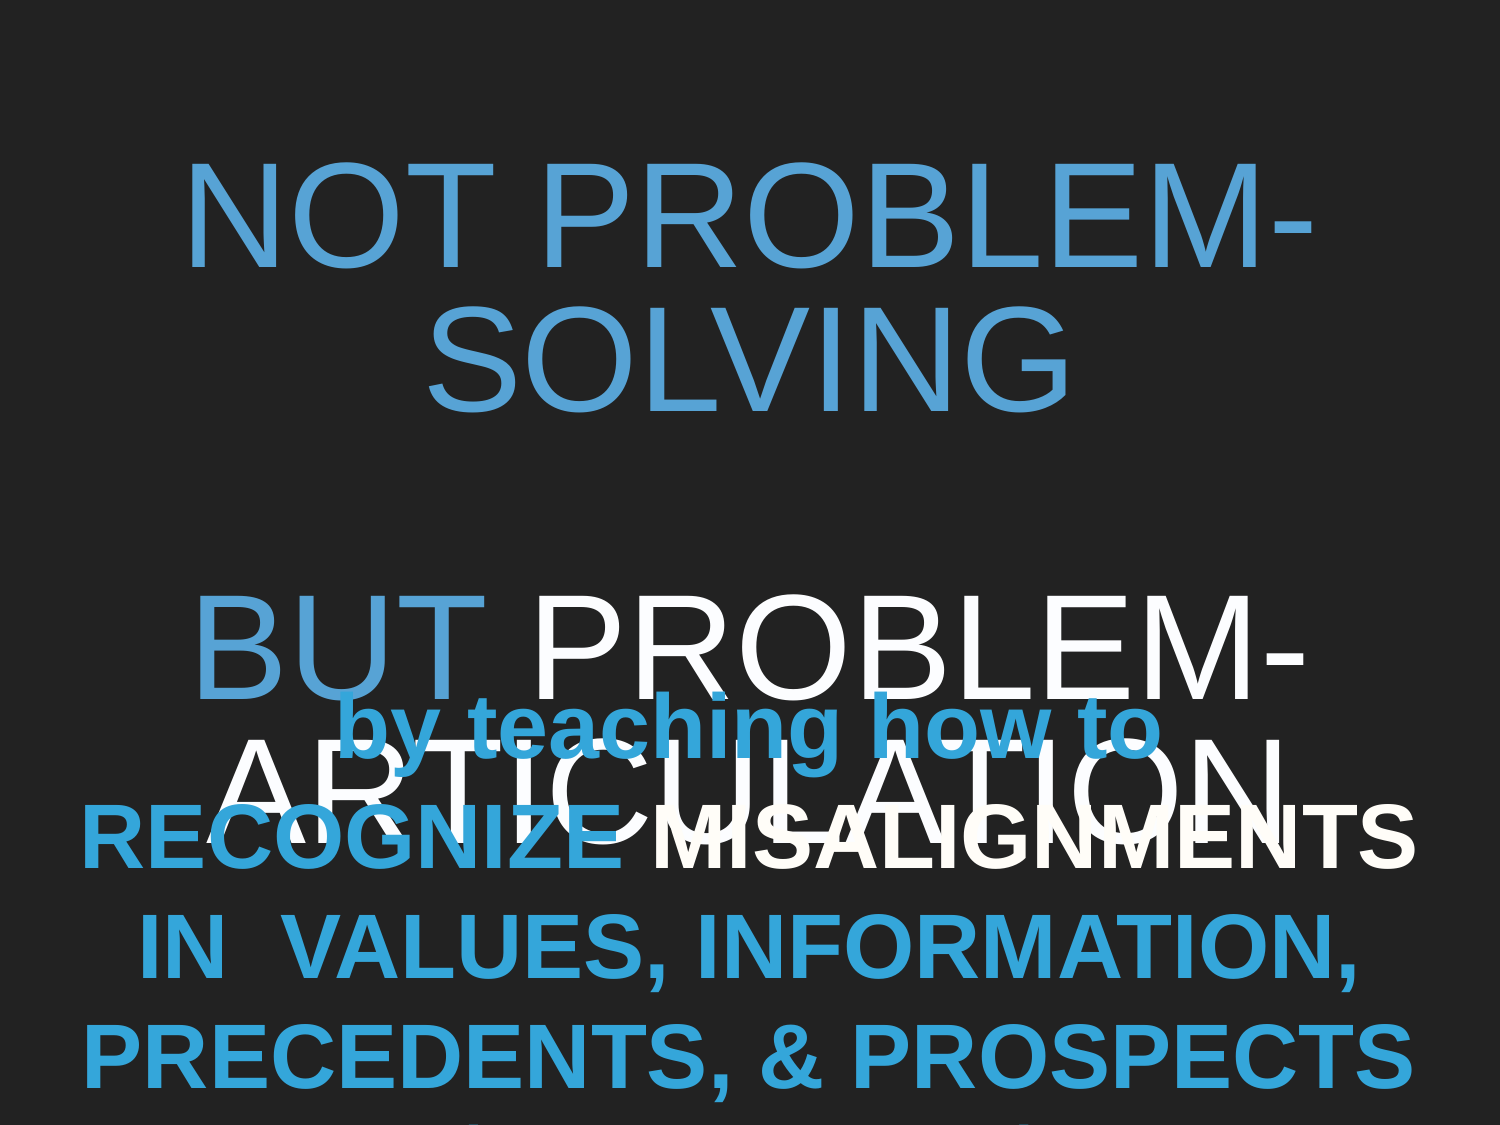

# Not problem-solving BUT problem-articulation
by teaching how to
recognize misalignments in  values, information, precedents, & prospects
(GO Humanists!)